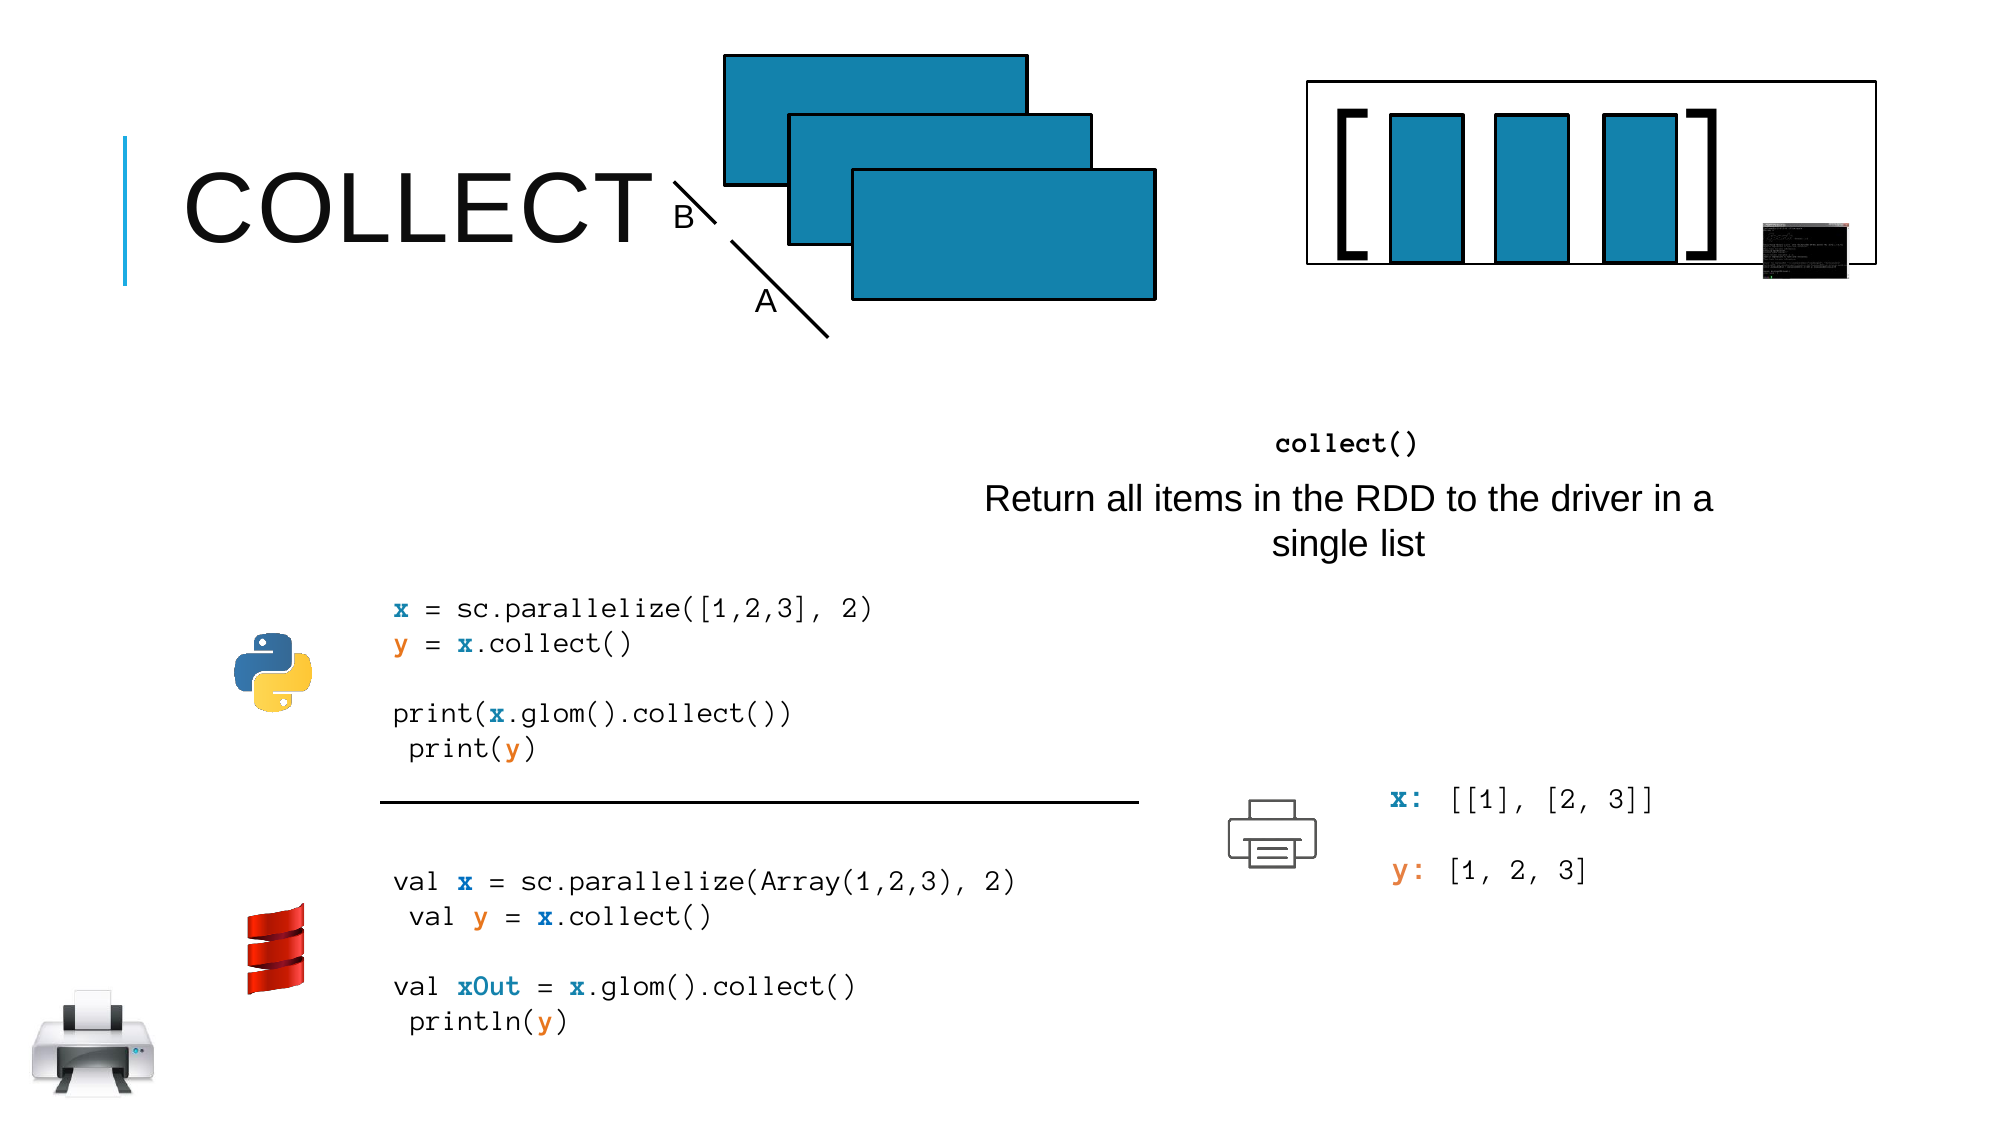

[	]

# COLLECT

B

A
collect()
Return all items in the RDD to the driver in a single list
x = sc.parallelize([1,2,3], 2)
y = x.collect()

print(x.glom().collect())  print(y)
x:
[[1], [2, 3]]

y: [1, 2, 3]
val x = sc.parallelize(Array(1,2,3), 2)  val y = x.collect()

val xOut = x.glom().collect()  println(y)